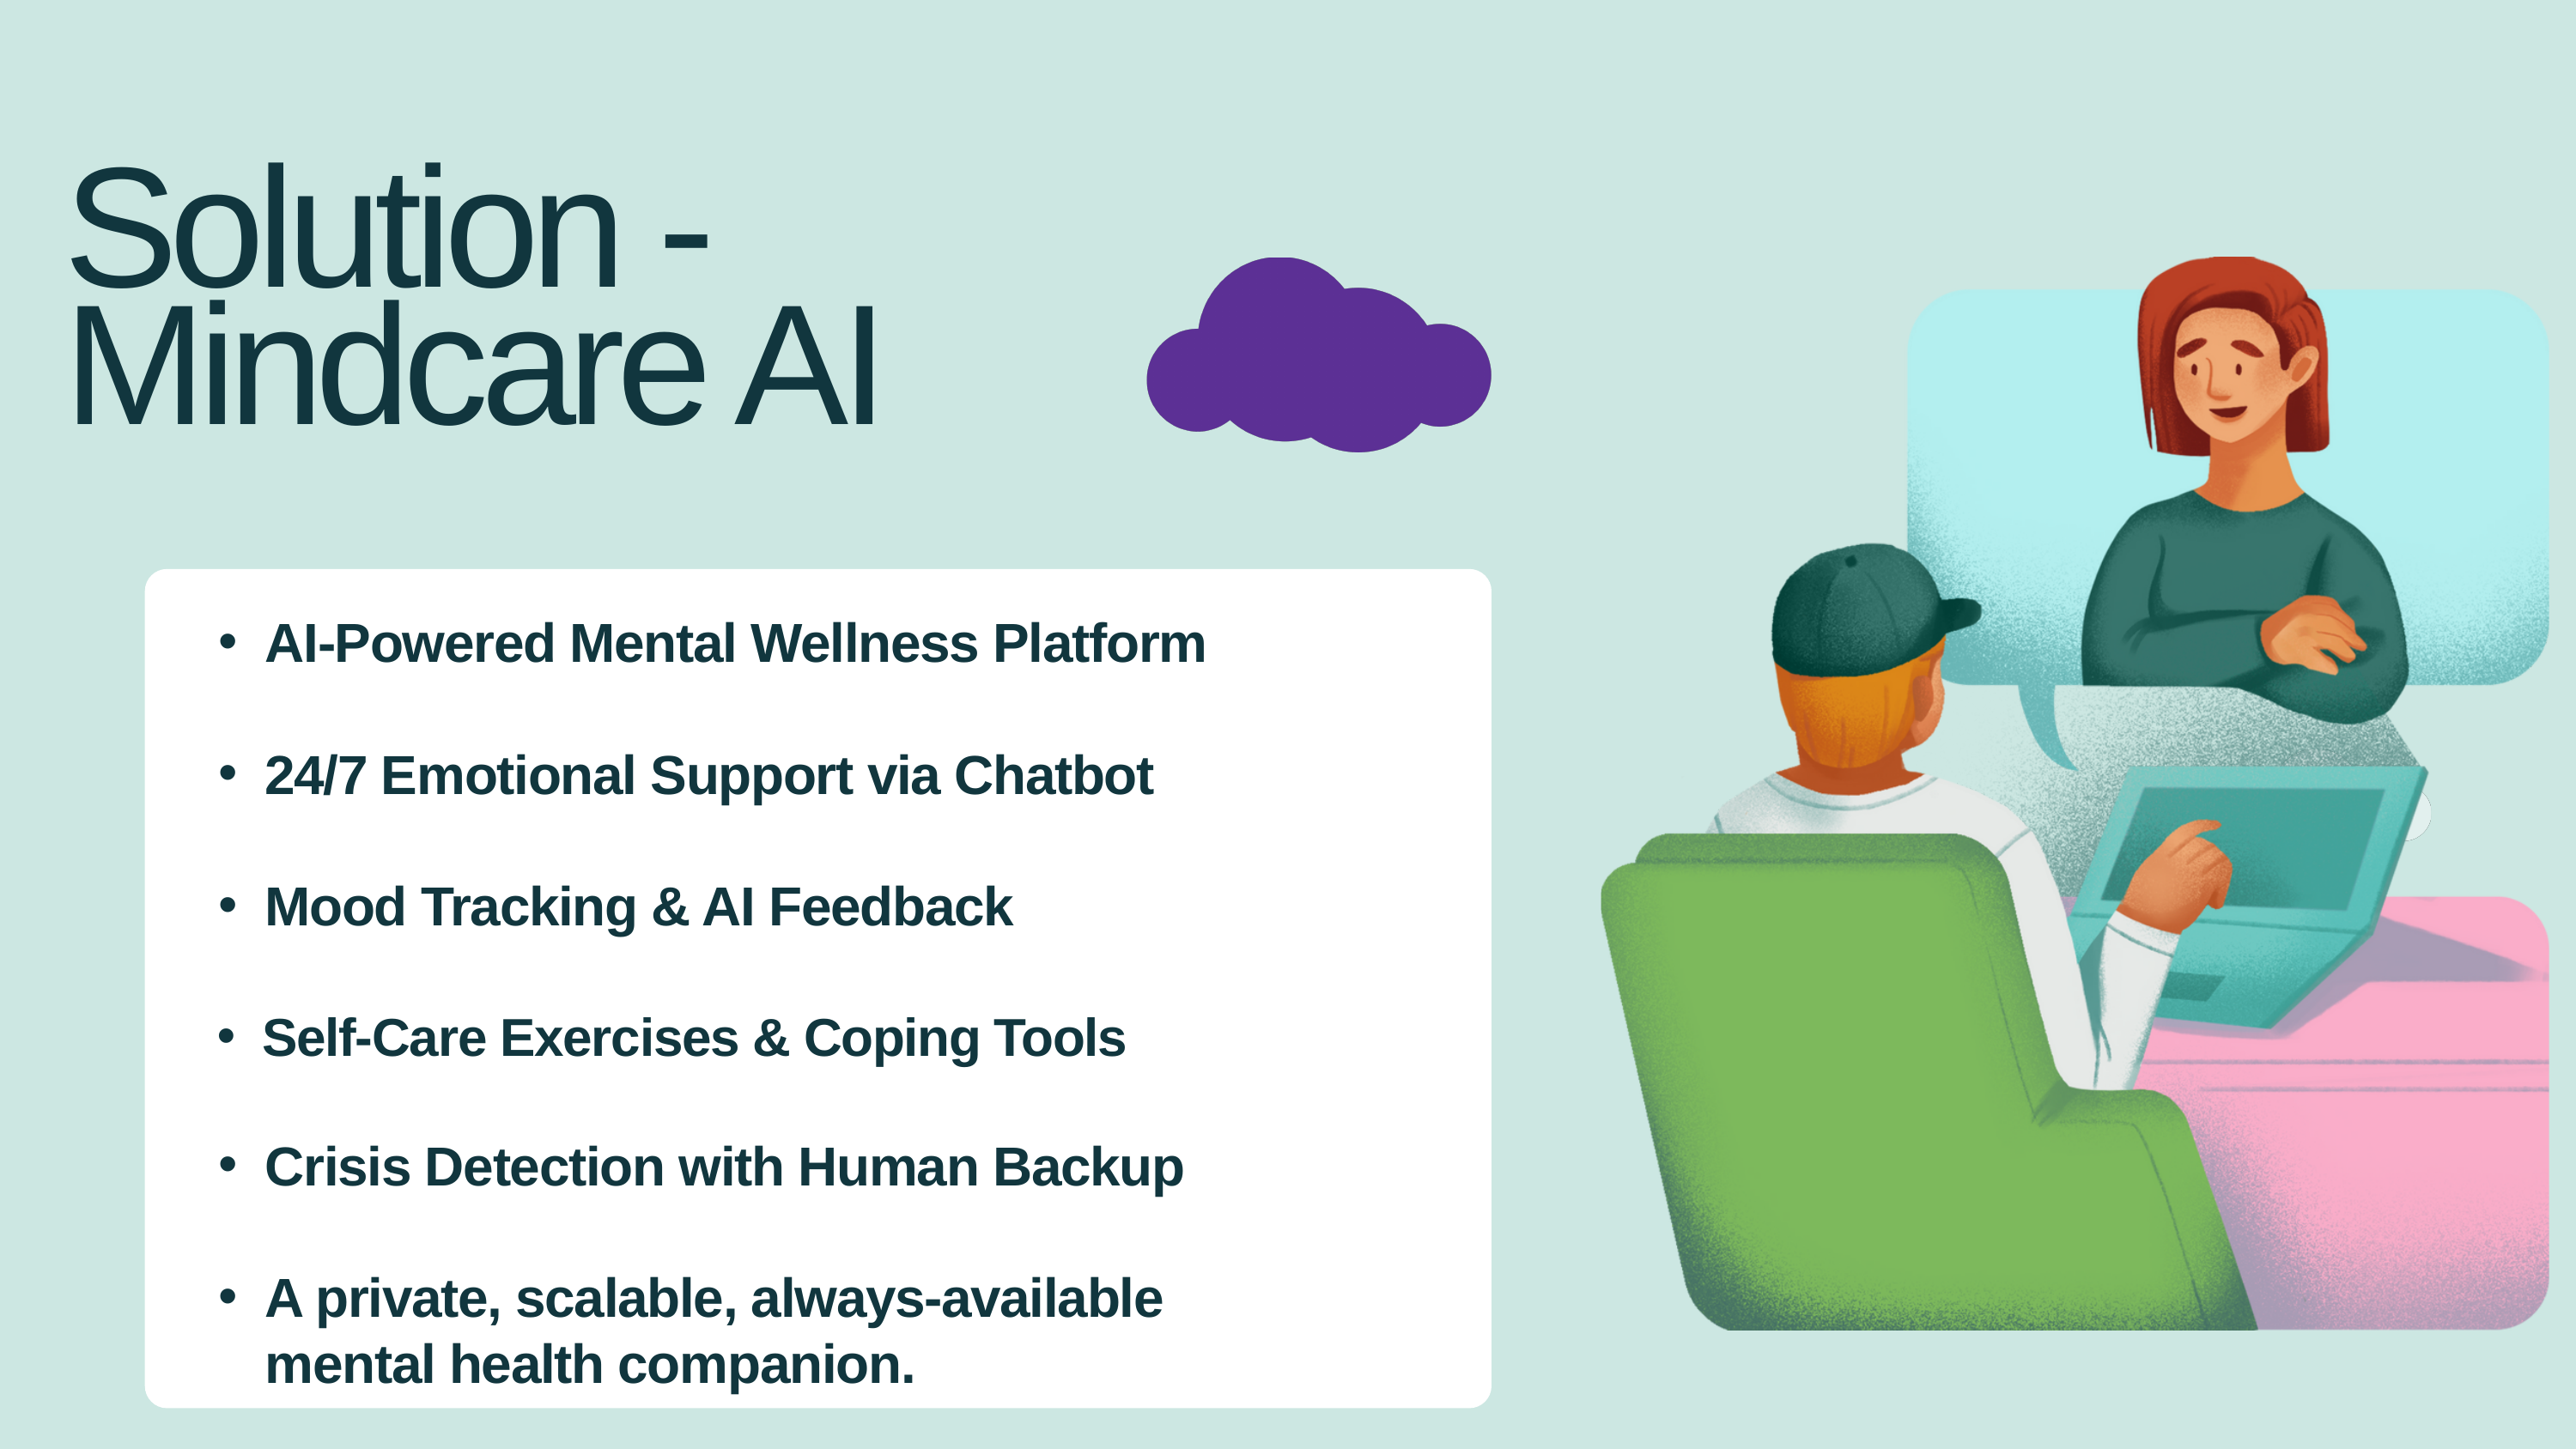

Solution -
Mindcare AI

AI-Powered Mental Wellness Platform

24/7 Emotional Support via Chatbot

Mood Tracking & AI Feedback

Self-Care Exercises & Coping Tools

Crisis Detection with Human Backup

A private, scalable, always-available mental health companion.